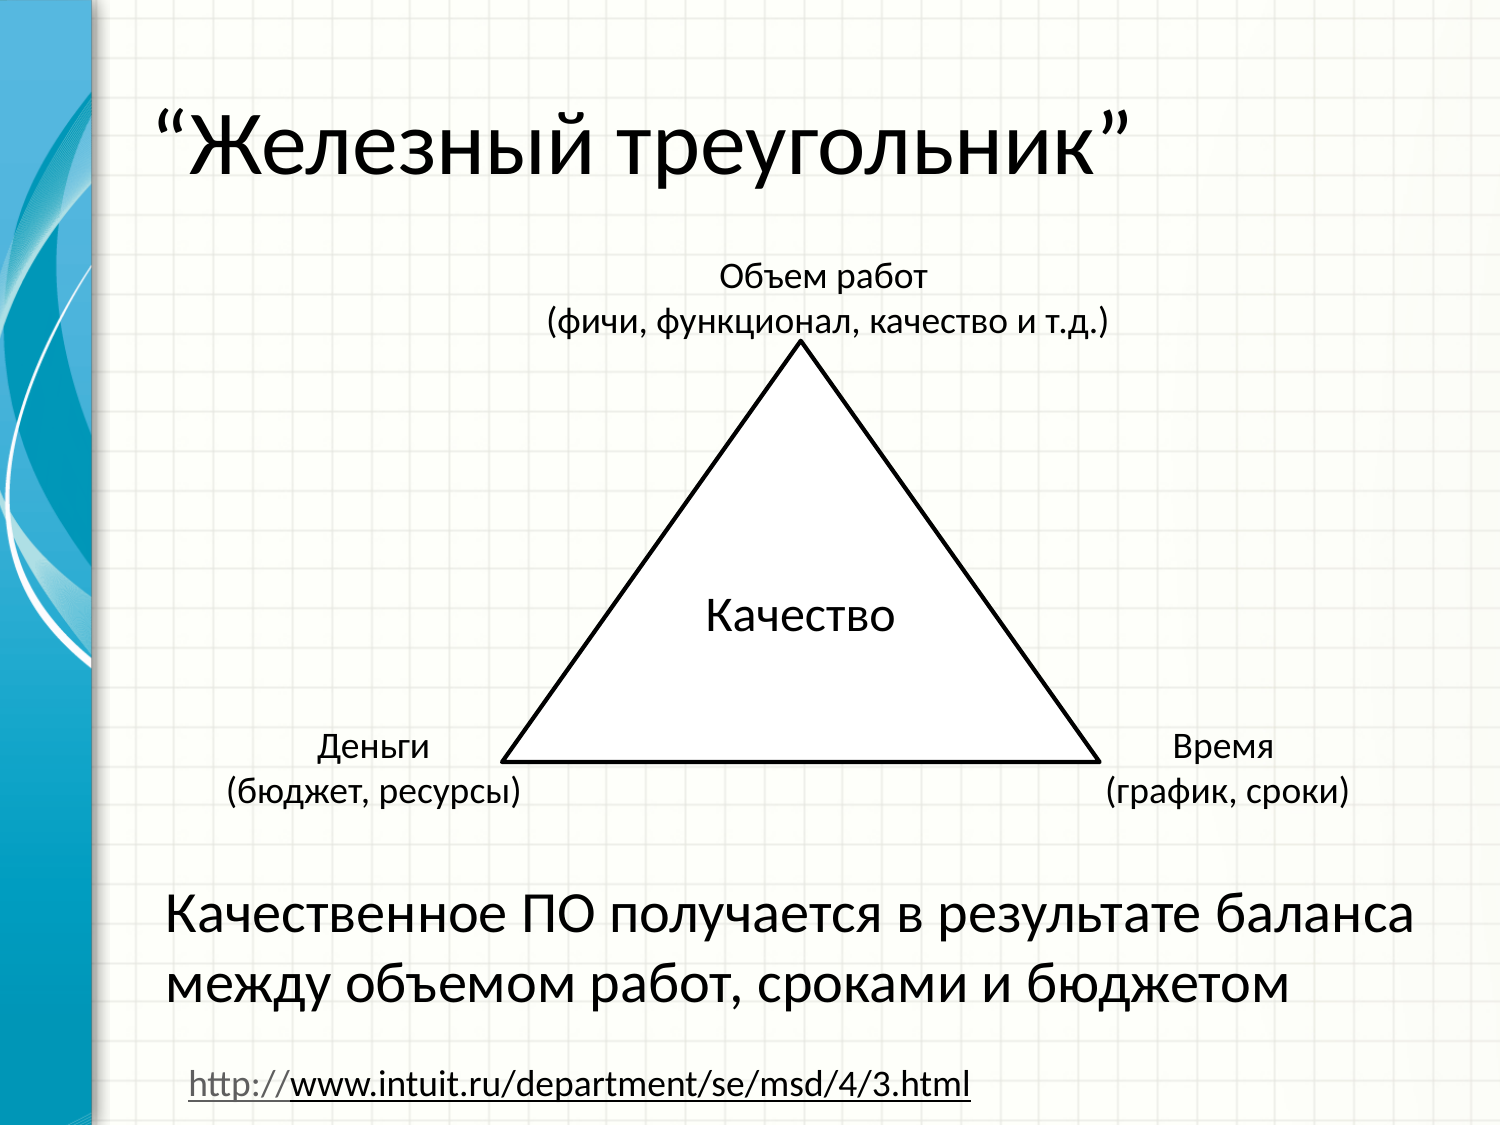

# “Железный треугольник”
Объем работ
(фичи, функционал, качество и т.д.)

Время
(график, сроки)
Деньги
(бюджет, ресурсы)
Качество
Качественное ПО получается в результате баланса между объемом работ, сроками и бюджетом
http://www.intuit.ru/department/se/msd/4/3.html